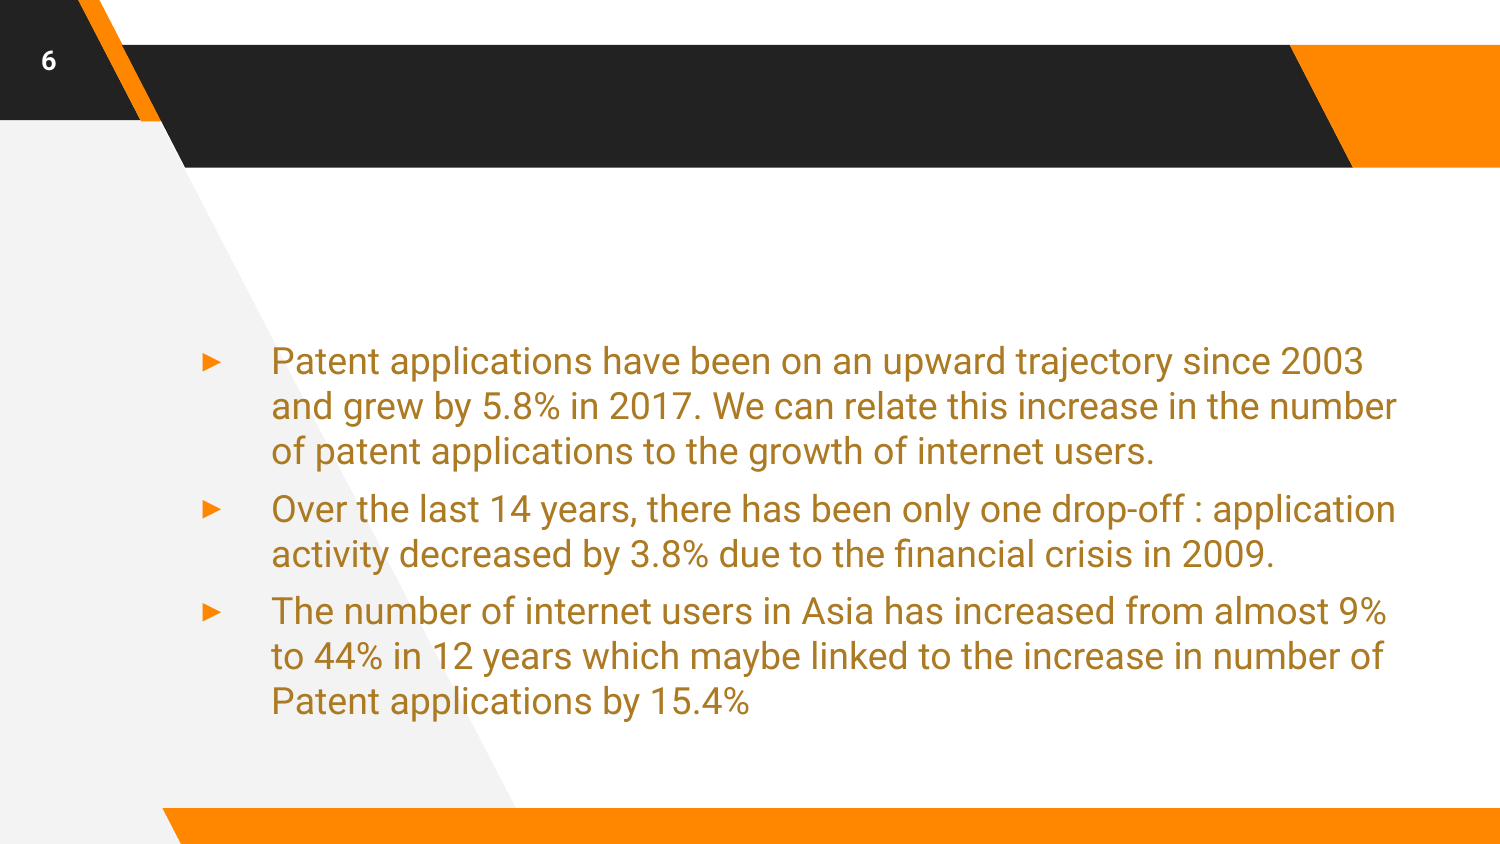

6
#

Patent applications have been on an upward trajectory since 2003 and grew by 5.8% in 2017. We can relate this increase in the number of patent applications to the growth of internet users.
Over the last 14 years, there has been only one drop-off : application activity decreased by 3.8% due to the financial crisis in 2009.
The number of internet users in Asia has increased from almost 9% to 44% in 12 years which maybe linked to the increase in number of Patent applications by 15.4%